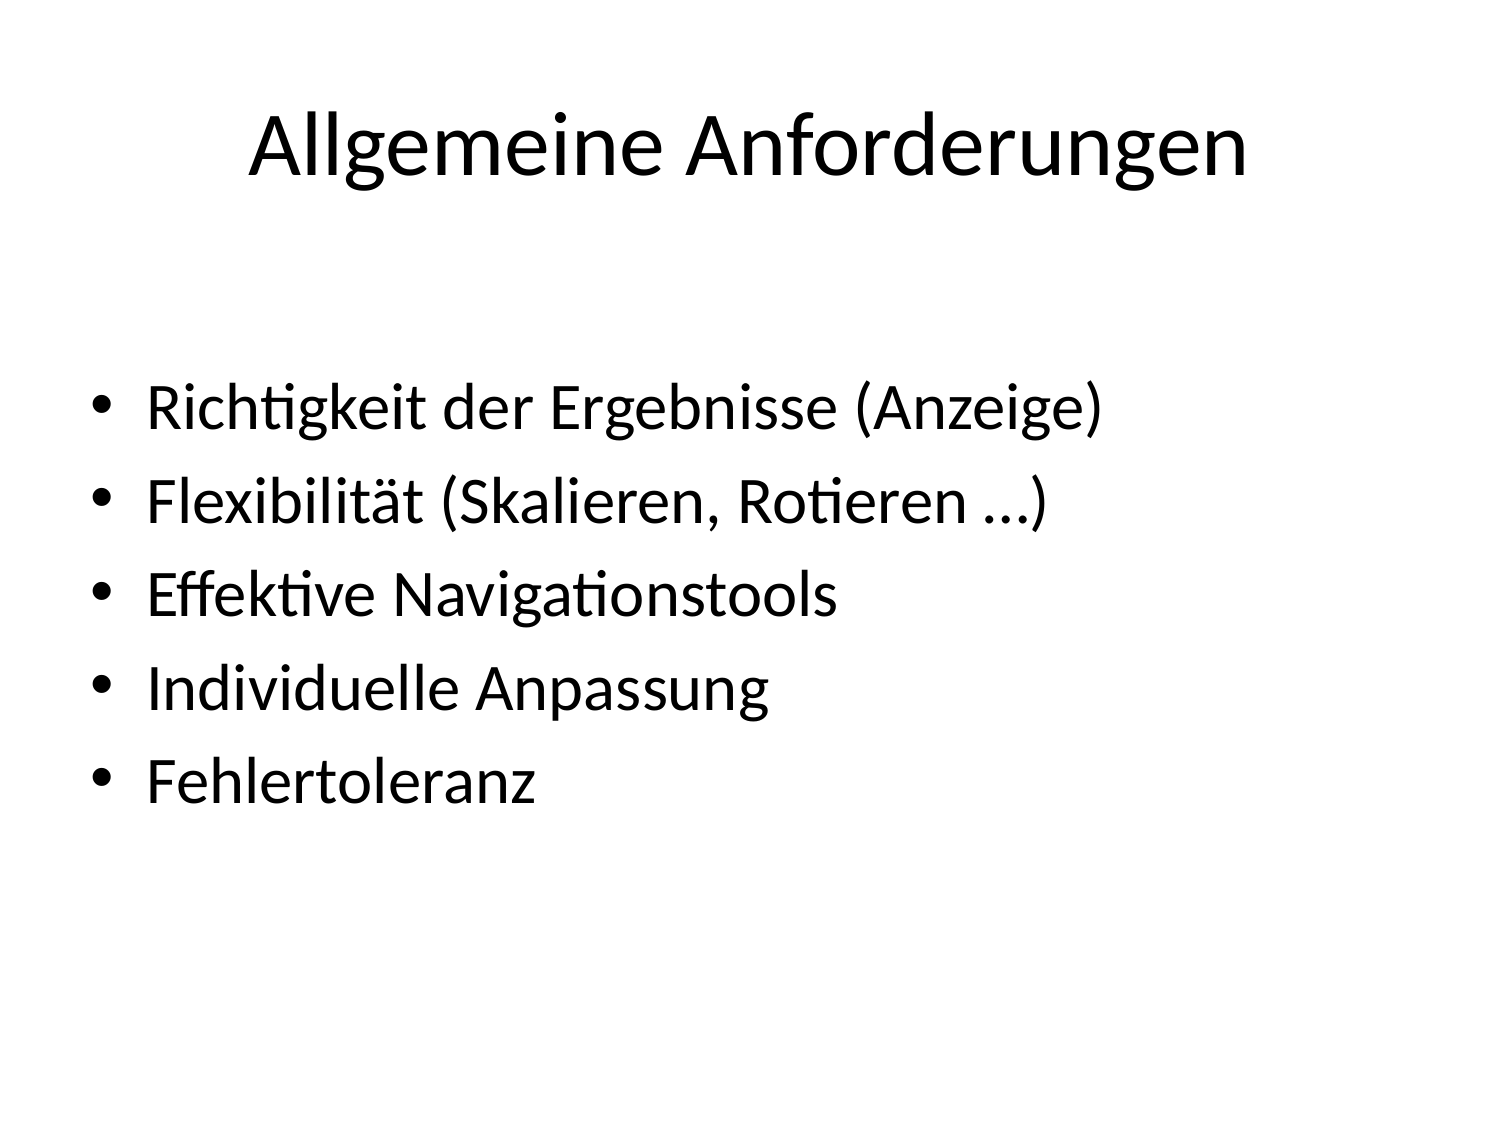

# Allgemeine Anforderungen

Richtigkeit der Ergebnisse (Anzeige)
Flexibilität (Skalieren, Rotieren …)
Effektive Navigationstools
Individuelle Anpassung
Fehlertoleranz